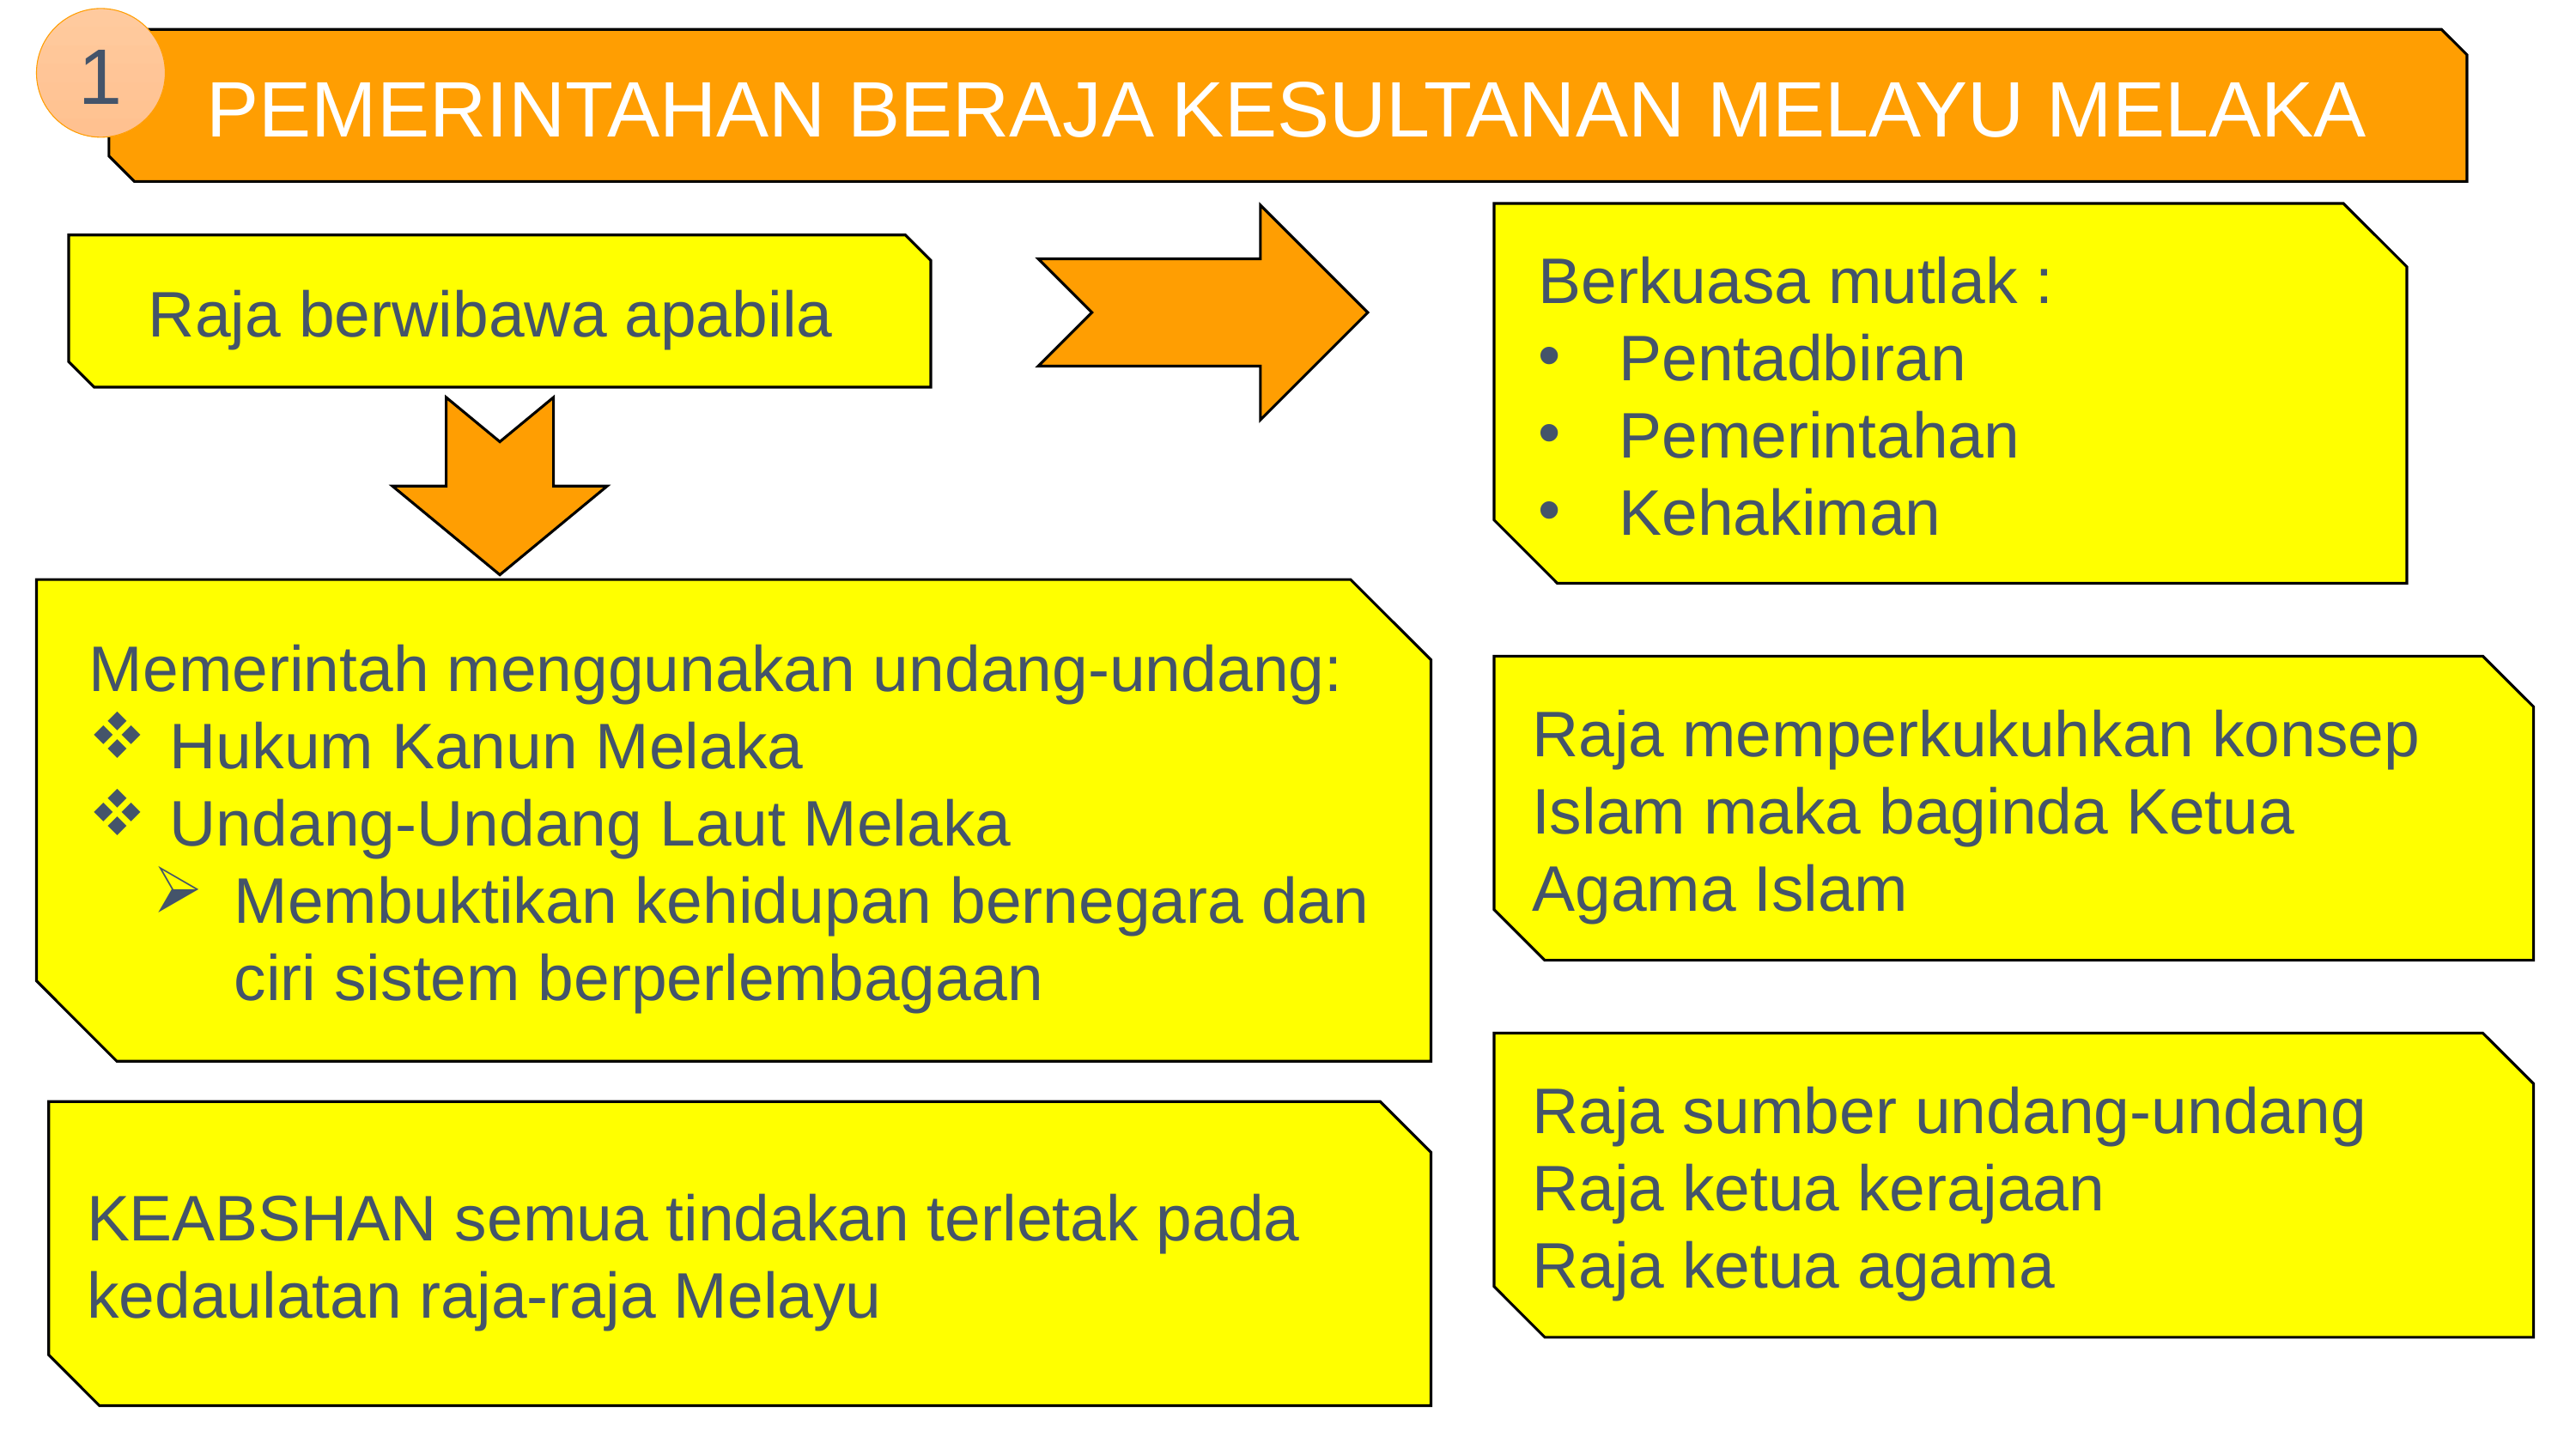

1
PEMERINTAHAN BERAJA KESULTANAN MELAYU MELAKA

Berkuasa mutlak :
Pentadbiran
Pemerintahan
Kehakiman

Raja berwibawa apabila

Memerintah menggunakan undang-undang:
Hukum Kanun Melaka
Undang-Undang Laut Melaka
Membuktikan kehidupan bernegara dan ciri sistem berperlembagaan
Raja memperkukuhkan konsep Islam maka baginda Ketua Agama Islam
Raja sumber undang-undang
Raja ketua kerajaan
Raja ketua agama
KEABSHAN semua tindakan terletak pada kedaulatan raja-raja Melayu